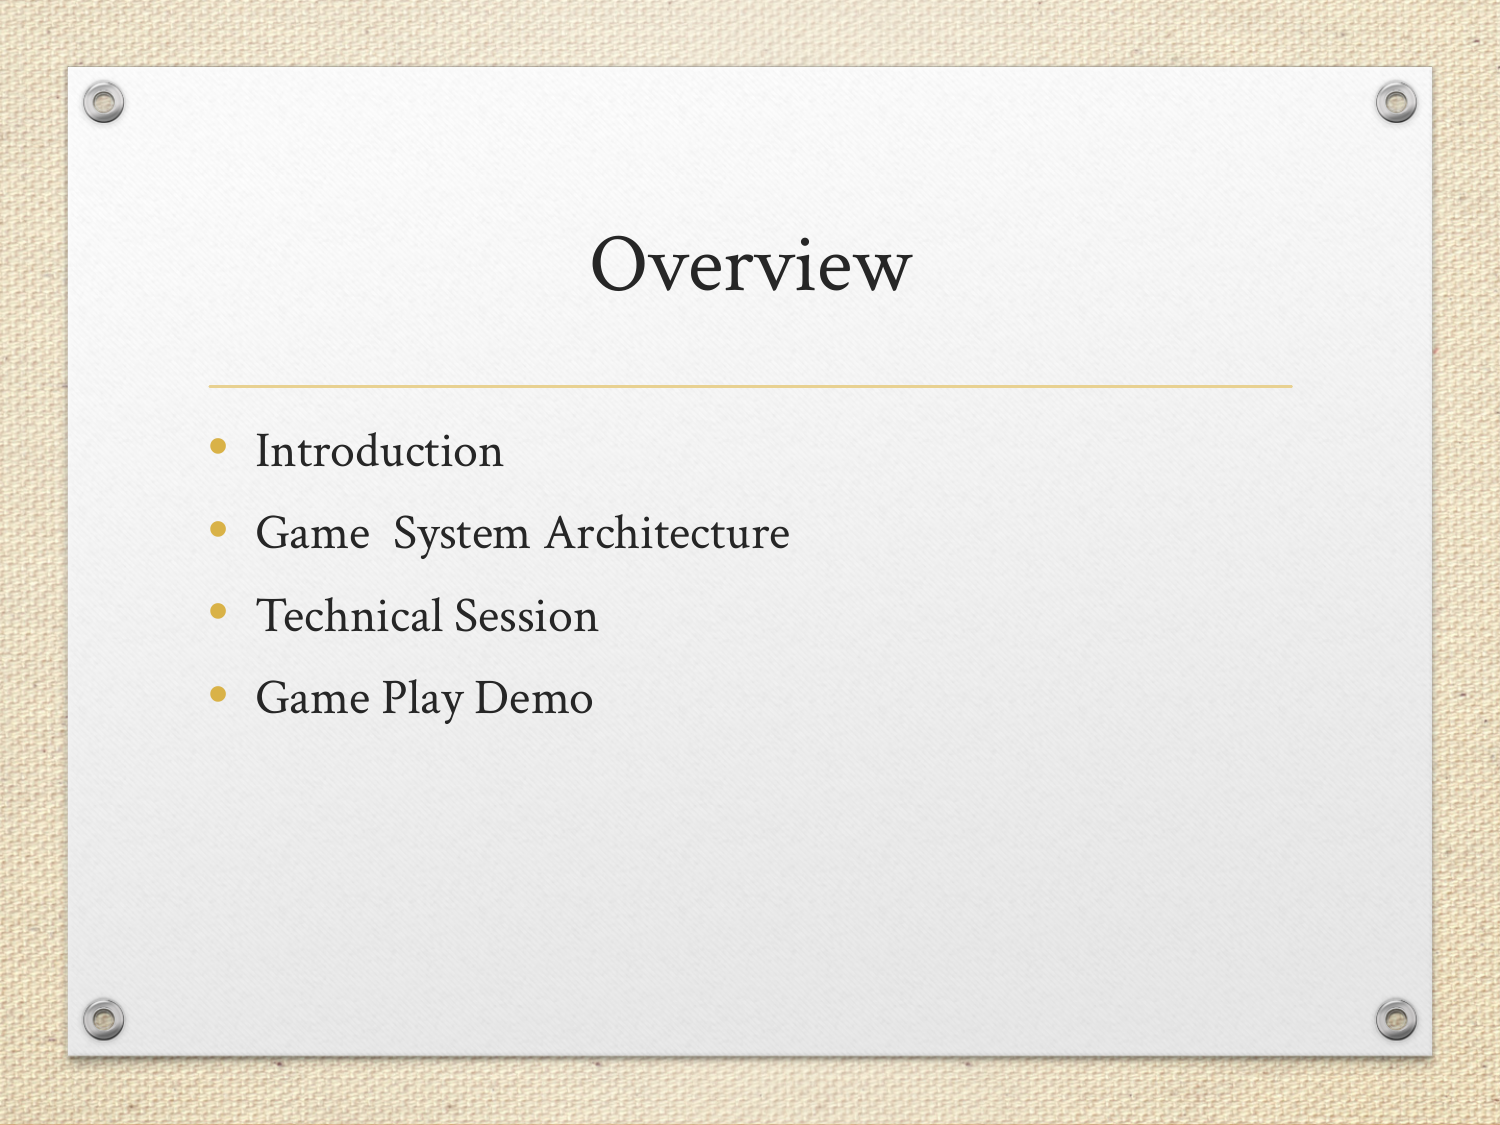

# Overview
Introduction
Game  System Architecture
Technical Session
Game Play Demo